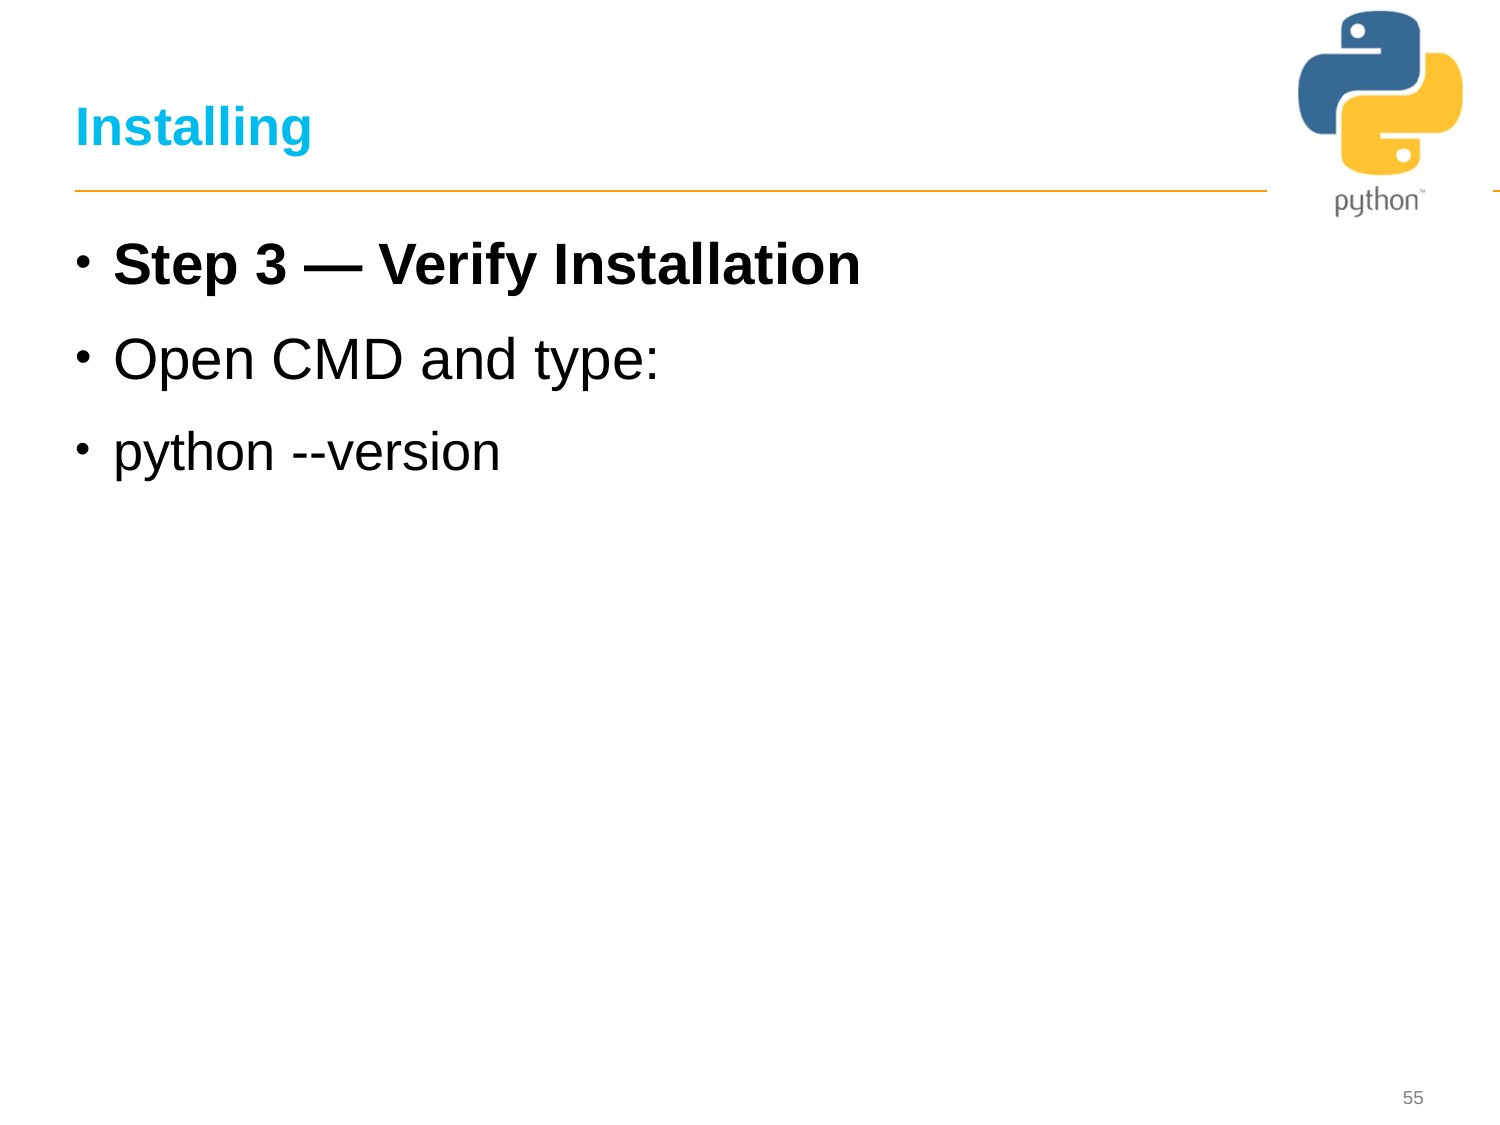

# Installing
Step 3 — Verify Installation
Open CMD and type:
python --version